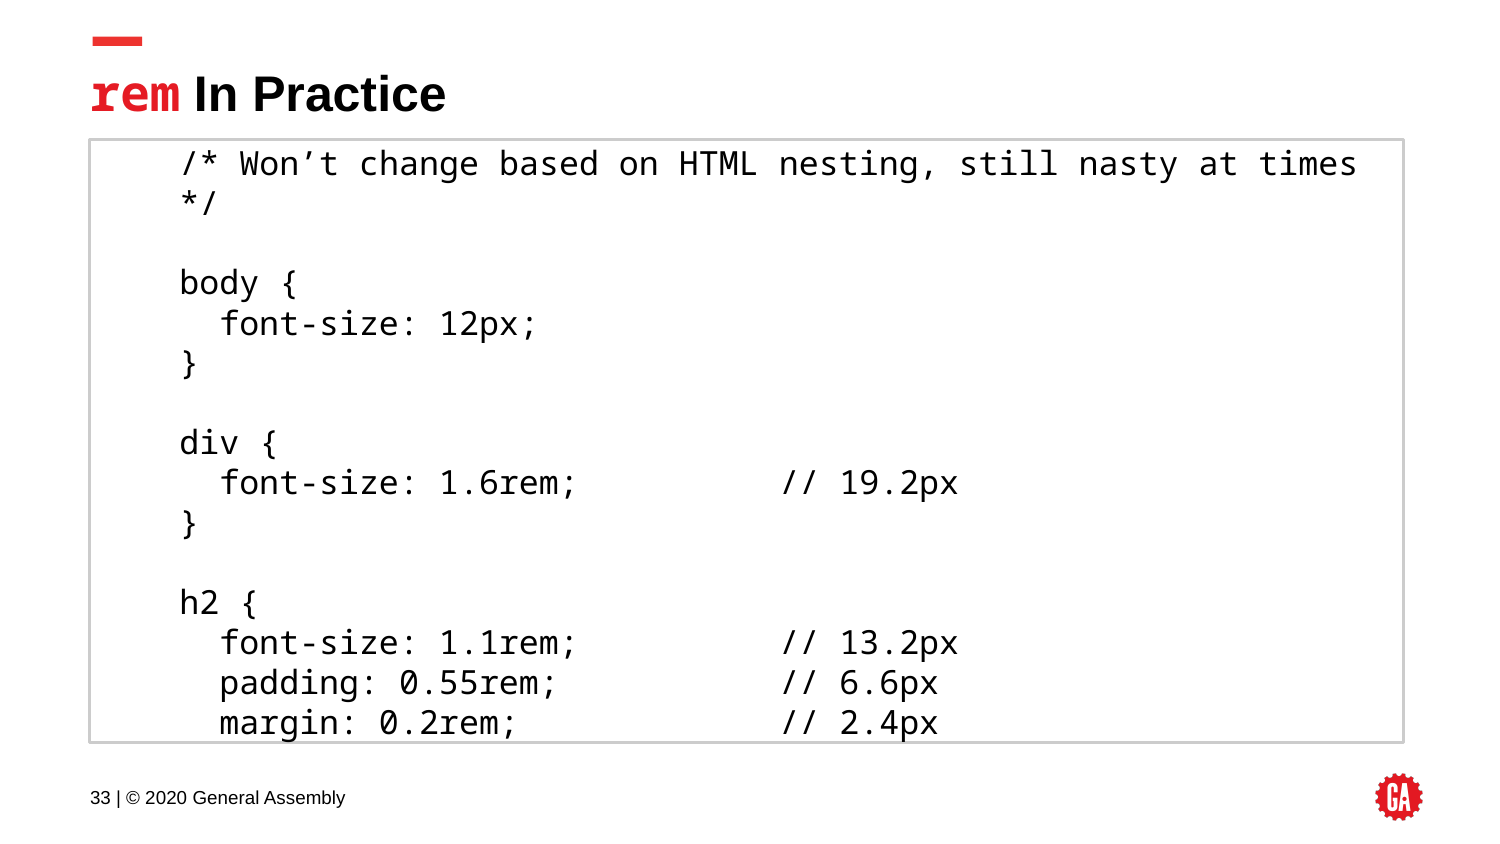

# rem In Practice
/* Won’t change based on HTML nesting, still nasty at times */

body {
  font-size: 12px;
}

div {
  font-size: 1.6rem;    	// 19.2px
}

h2 {
  font-size: 1.1rem;    	// 13.2px
  padding: 0.55rem;     	// 6.6px
  margin: 0.2rem;       	// 2.4px
33 | © 2020 General Assembly